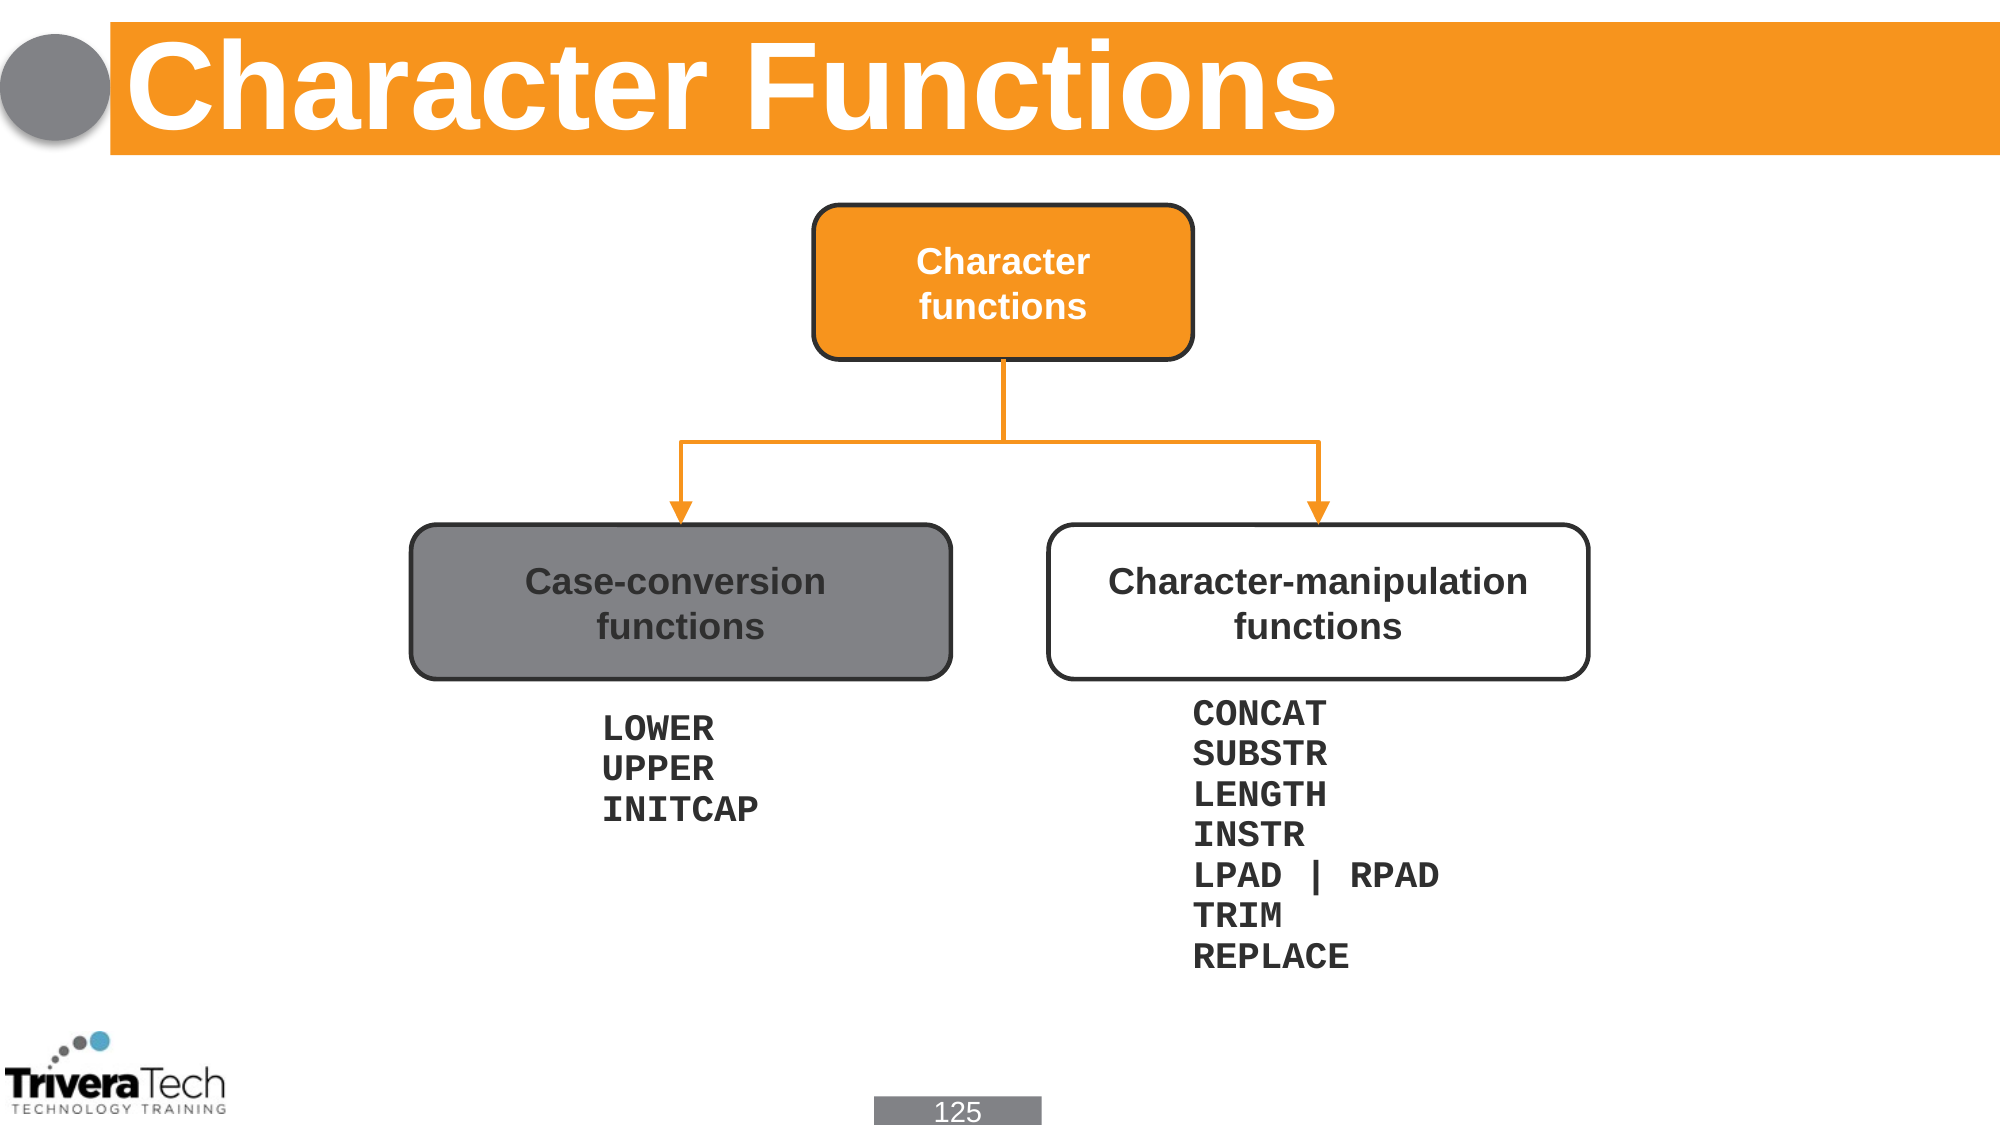

# Character Functions

Character
functions
Case-conversion
functions
Character-manipulation
functions
CONCAT
SUBSTR
LENGTH
INSTR
LPAD | RPAD
TRIM
REPLACE
LOWER
UPPER
INITCAP
125